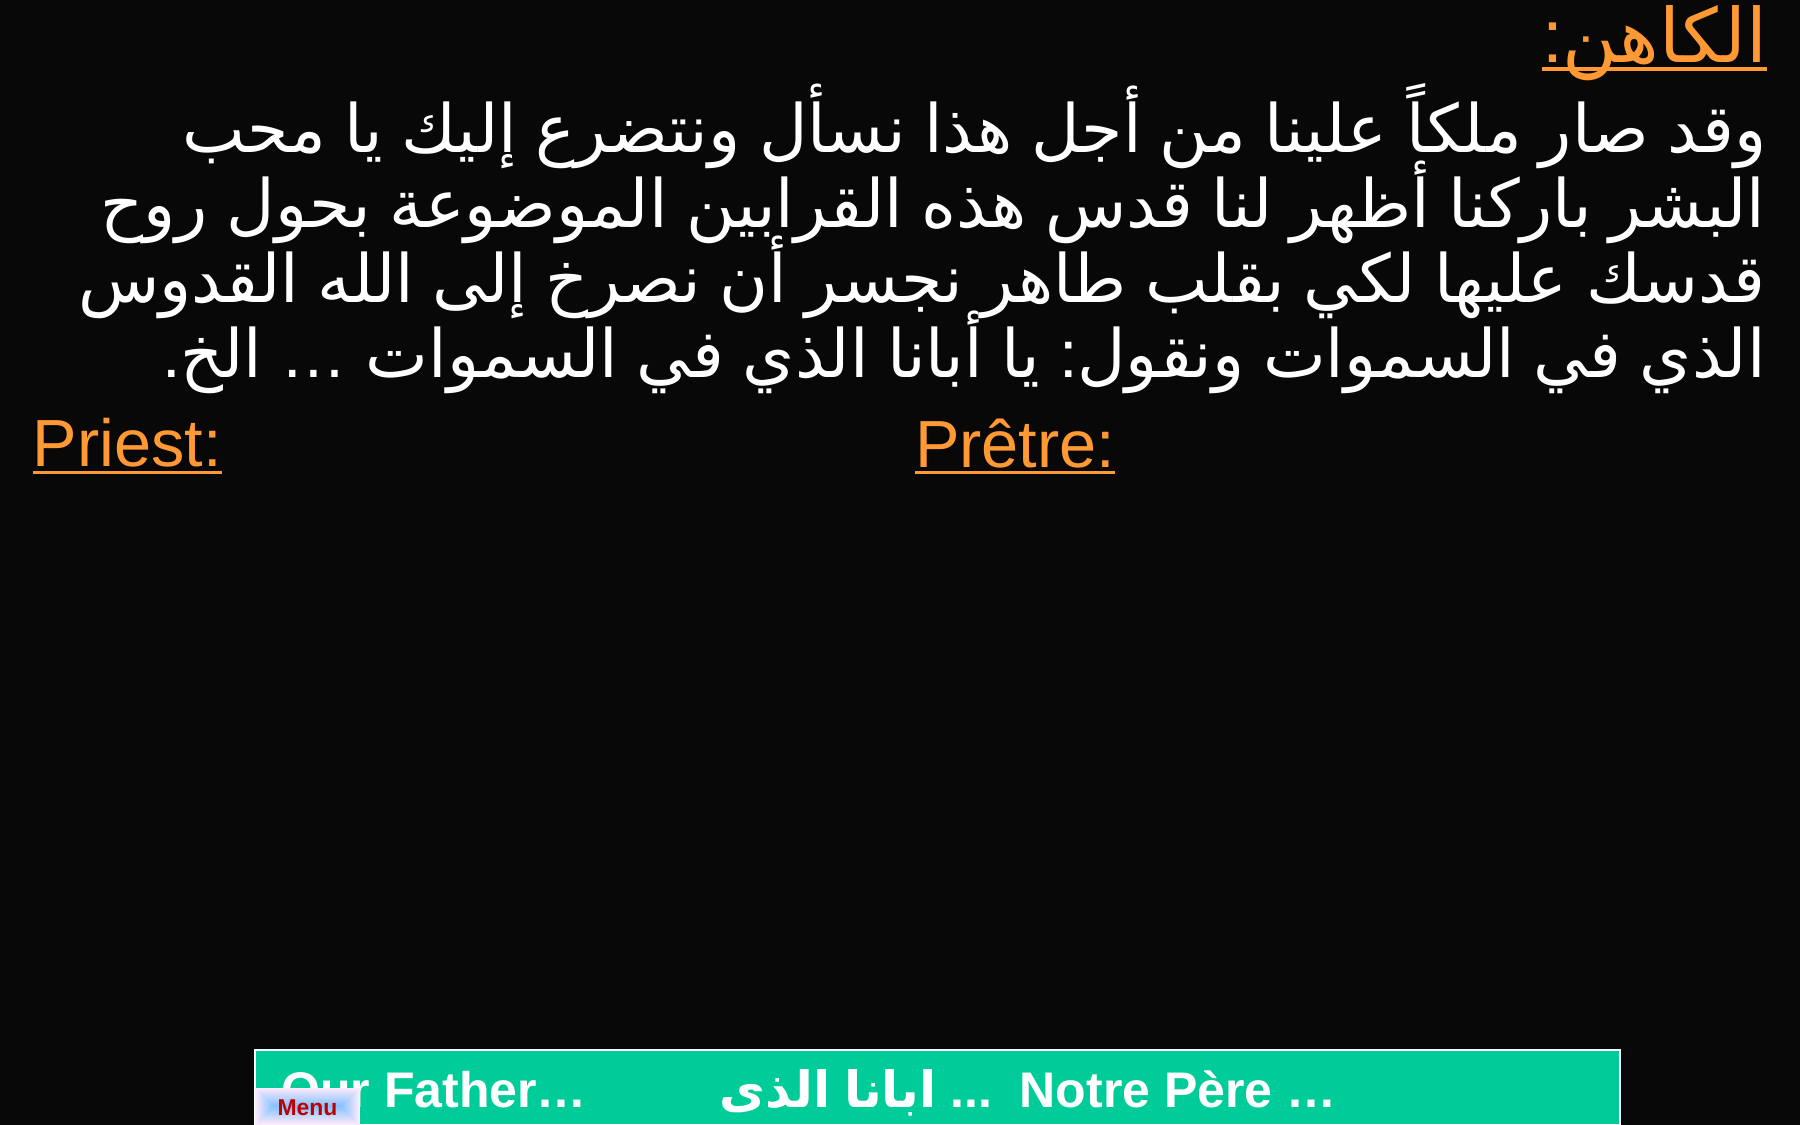

| الكاهن: وقد صار ملكاً علينا من أجل هذا نسأل ونتضرع إليك يا محب البشر باركنا أظهر لنا قدس هذه القرابين الموضوعة بحول روح قدسك عليها لكي بقلب طاهر نجسر أن نصرخ إلى الله القدوس الذي في السموات ونقول: يا أبانا الذي في السموات … الخ. |  |
| --- | --- |
| Priest: | Prêtre: |
 Our Father…	ابانا الذى ... 	Notre Père …

Menu